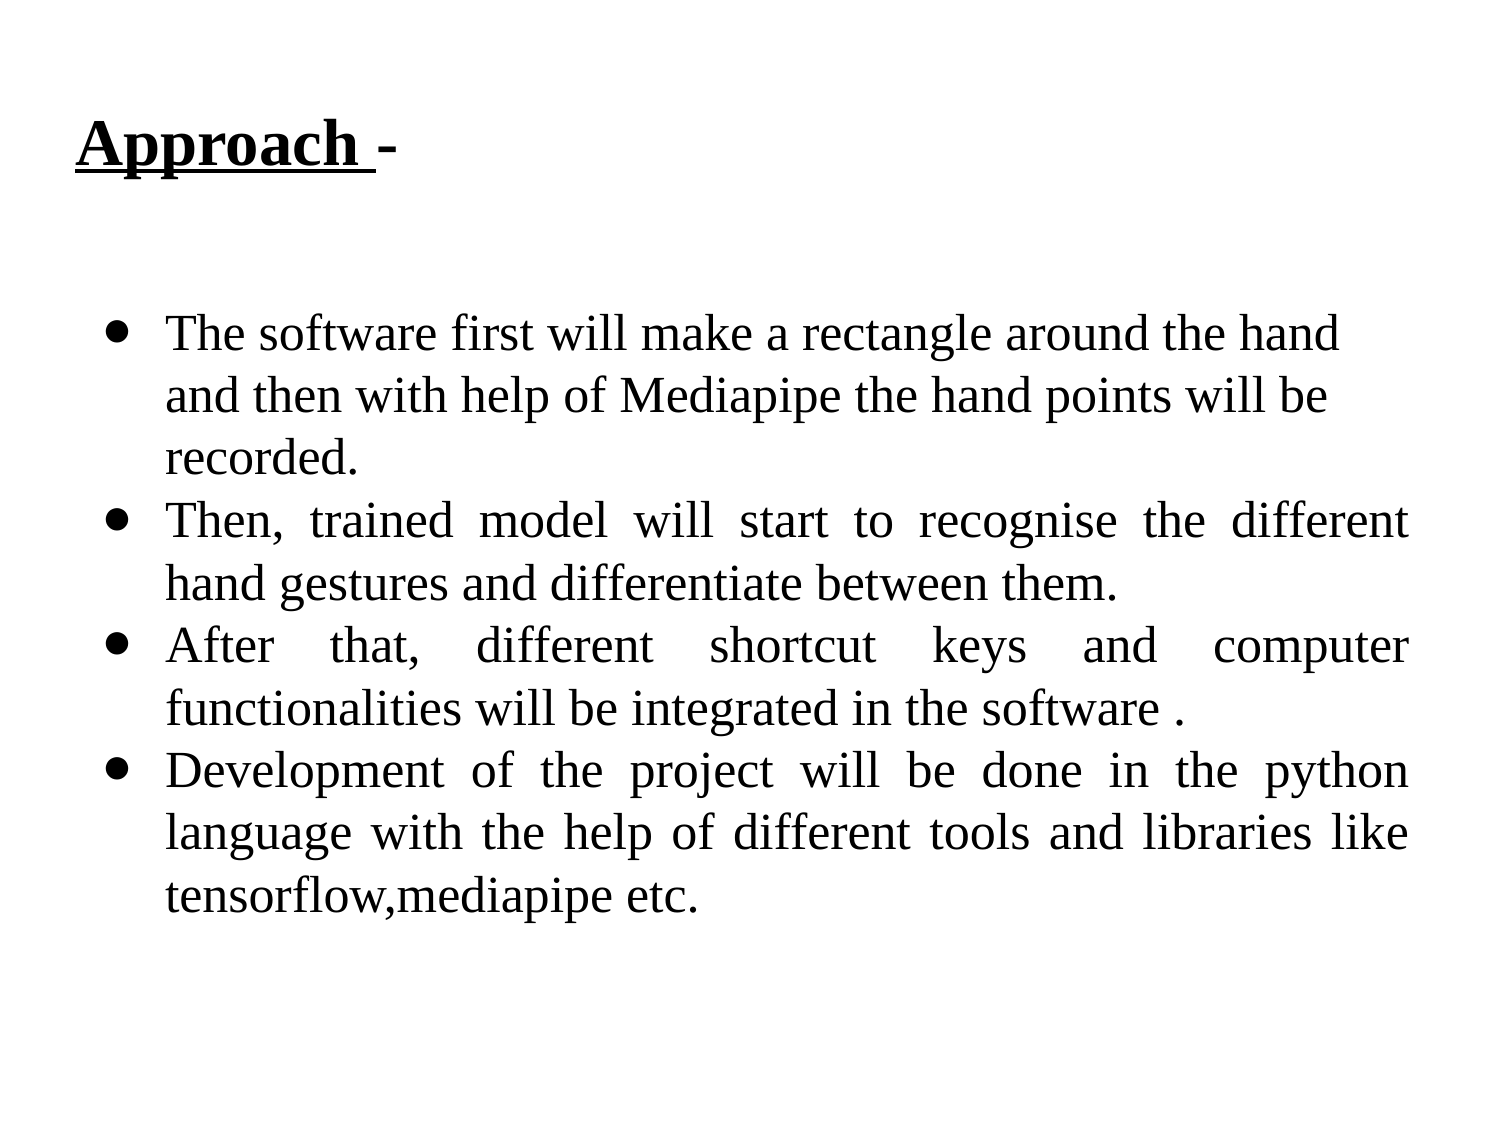

# Approach -
The software first will make a rectangle around the hand and then with help of Mediapipe the hand points will be recorded.
Then, trained model will start to recognise the different hand gestures and differentiate between them.
After that, different shortcut keys and computer functionalities will be integrated in the software .
Development of the project will be done in the python language with the help of different tools and libraries like tensorflow,mediapipe etc.